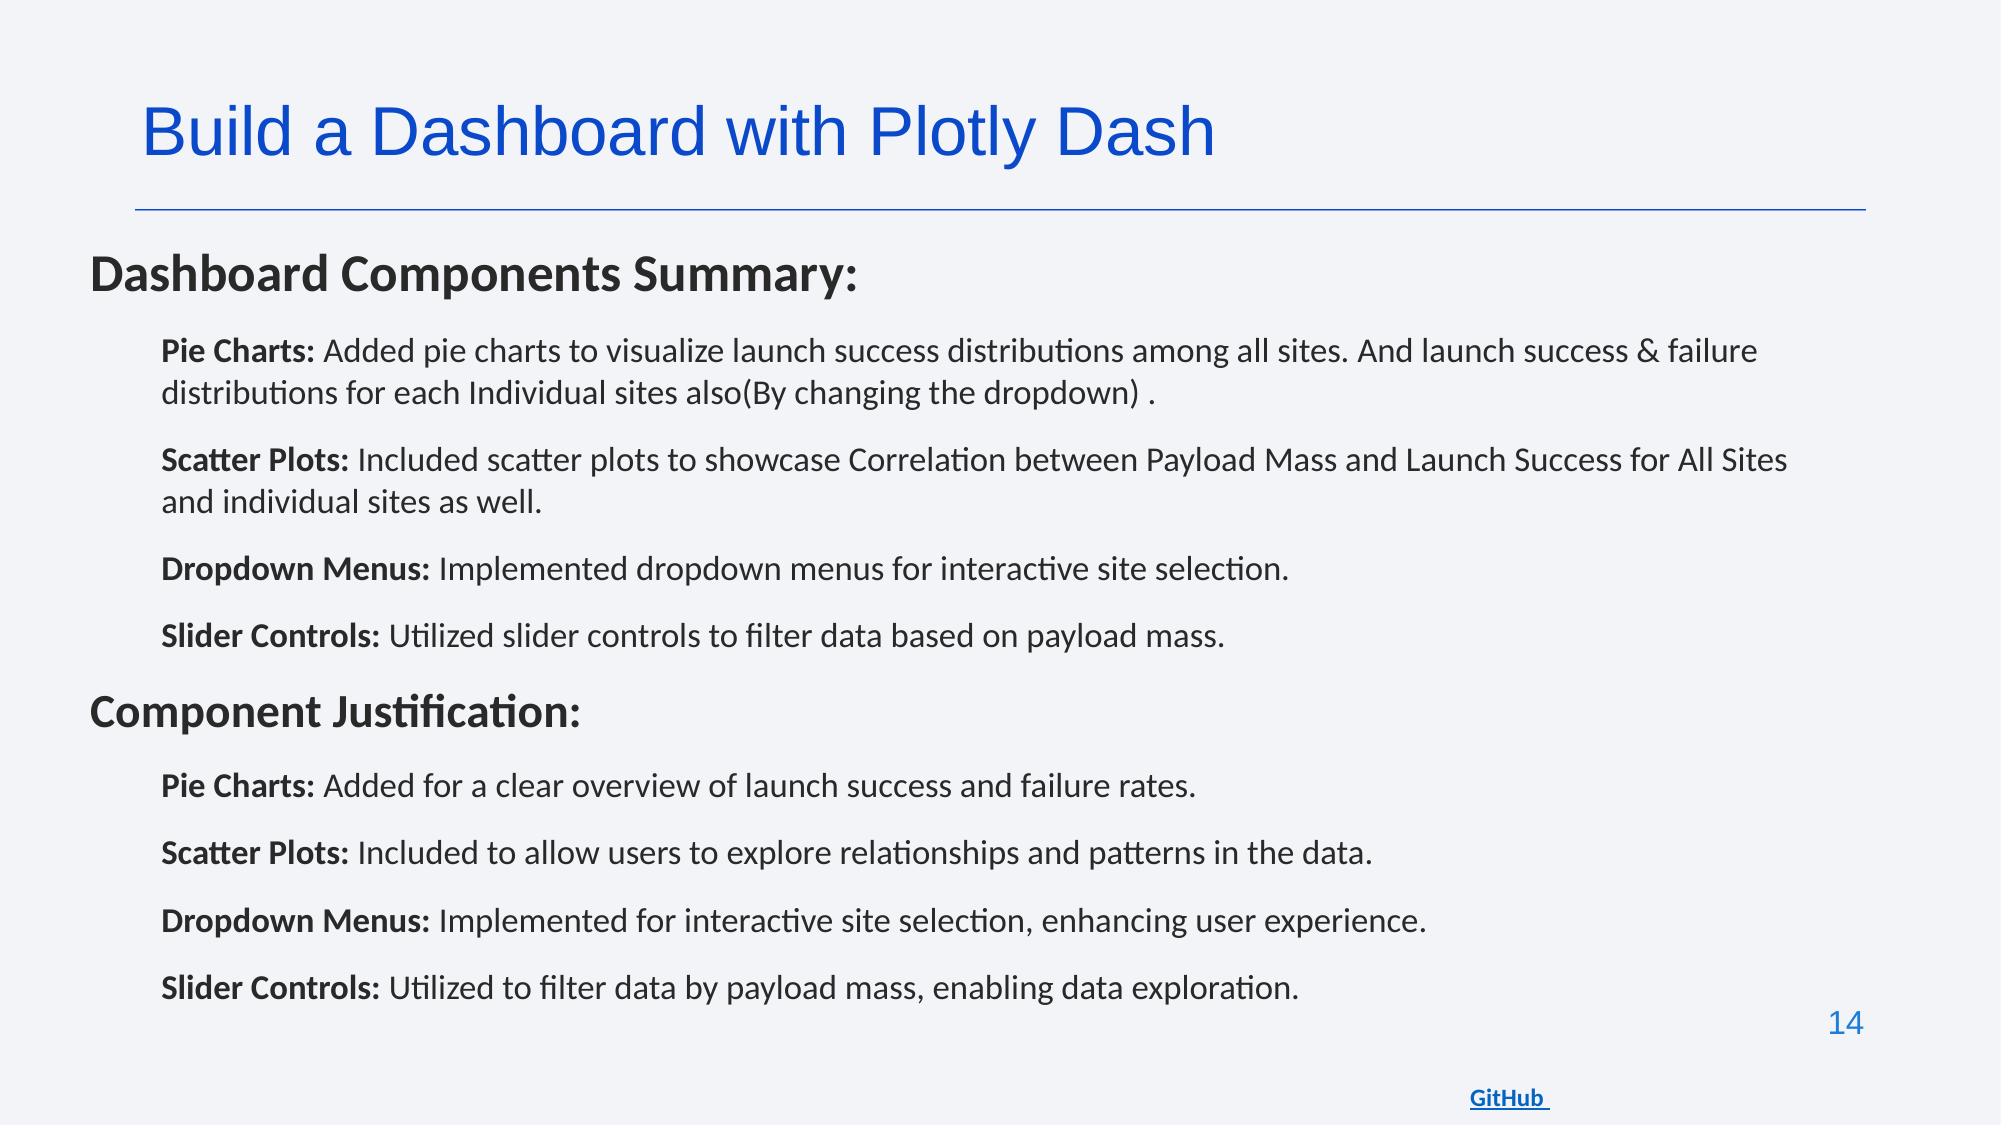

Build a Dashboard with Plotly Dash
Dashboard Components Summary:
Pie Charts: Added pie charts to visualize launch success distributions among all sites. And launch success & failure distributions for each Individual sites also(By changing the dropdown) .
Scatter Plots: Included scatter plots to showcase Correlation between Payload Mass and Launch Success for All Sites and individual sites as well.
Dropdown Menus: Implemented dropdown menus for interactive site selection.
Slider Controls: Utilized slider controls to filter data based on payload mass.
Component Justification:
Pie Charts: Added for a clear overview of launch success and failure rates.
Scatter Plots: Included to allow users to explore relationships and patterns in the data.
Dropdown Menus: Implemented for interactive site selection, enhancing user experience.
Slider Controls: Utilized to filter data by payload mass, enabling data exploration.
14
GitHub